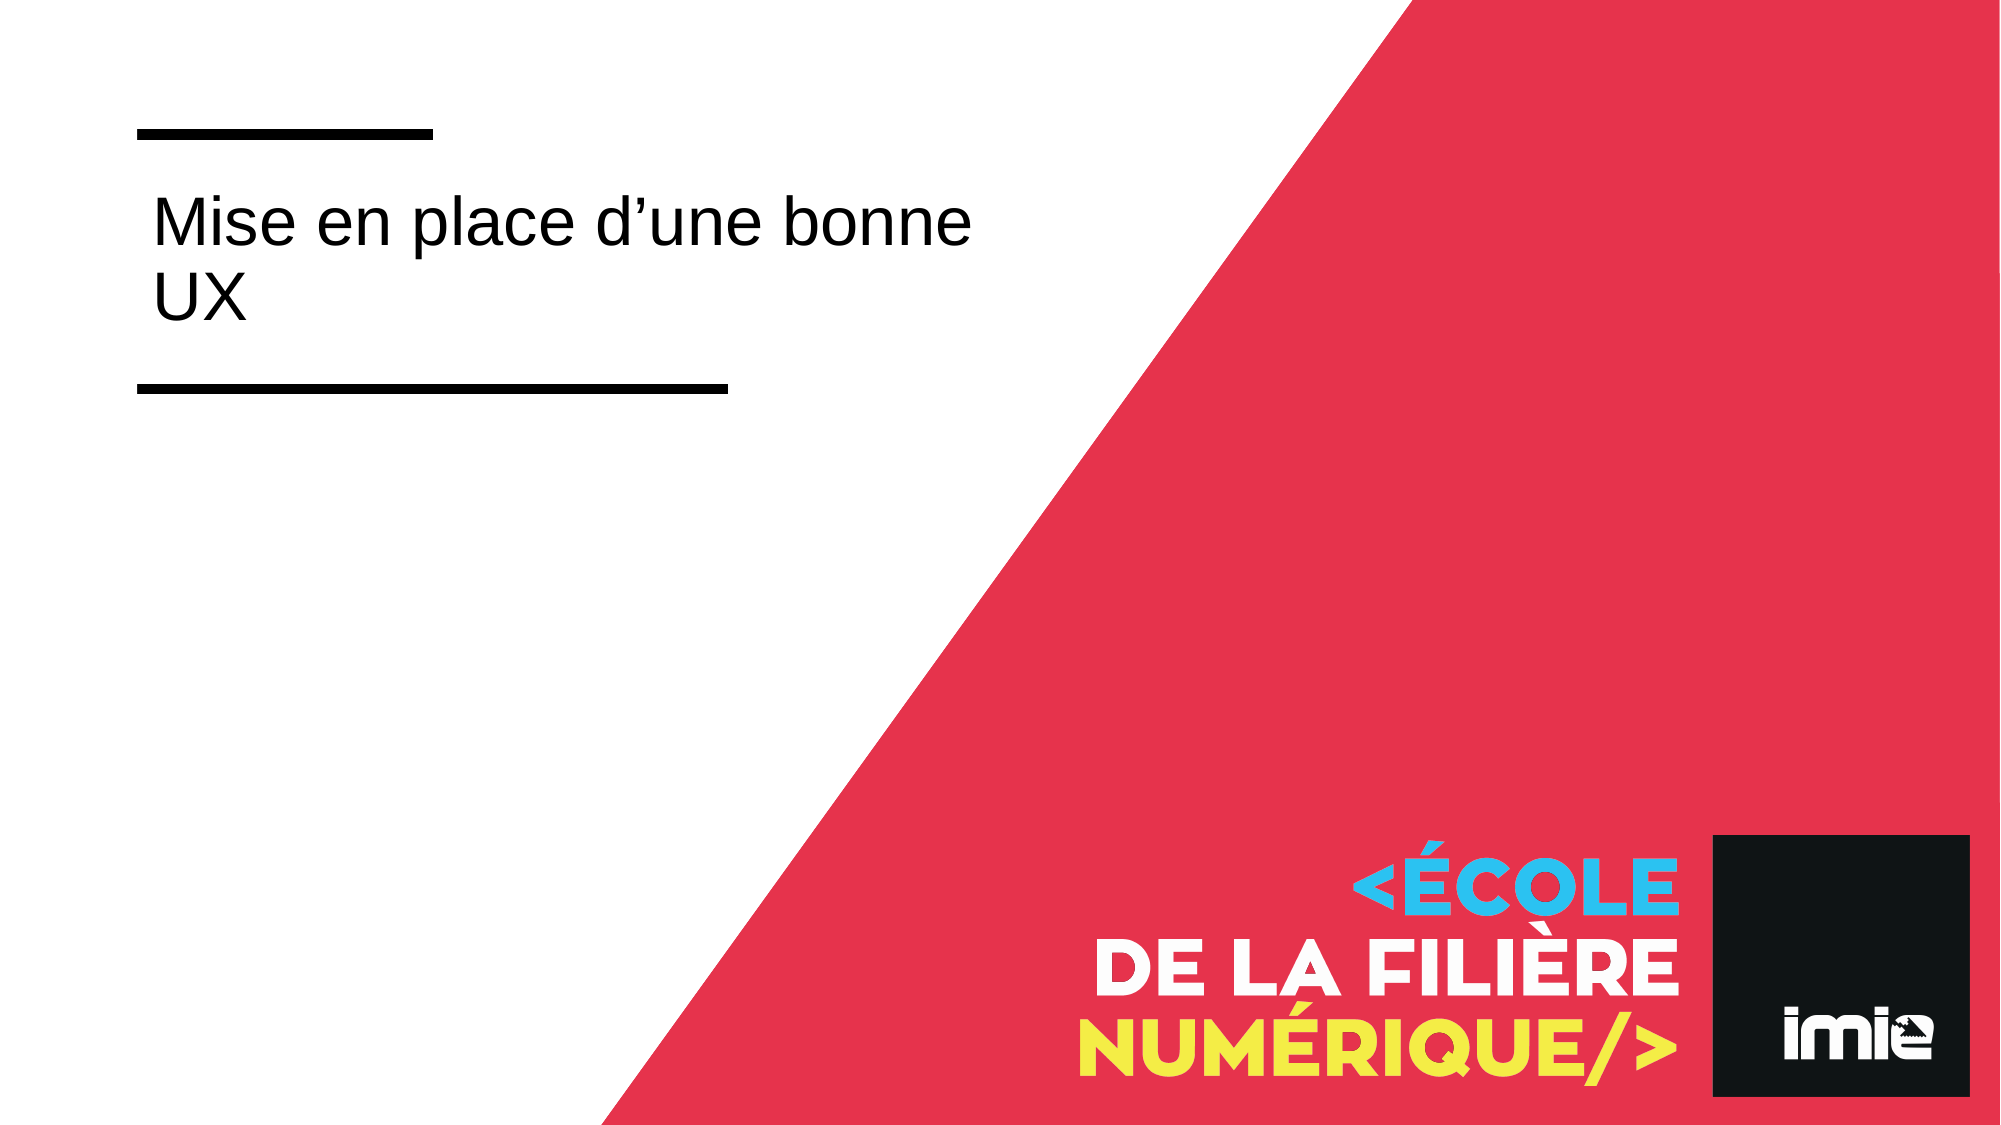

# Mise en place d’une bonne UX